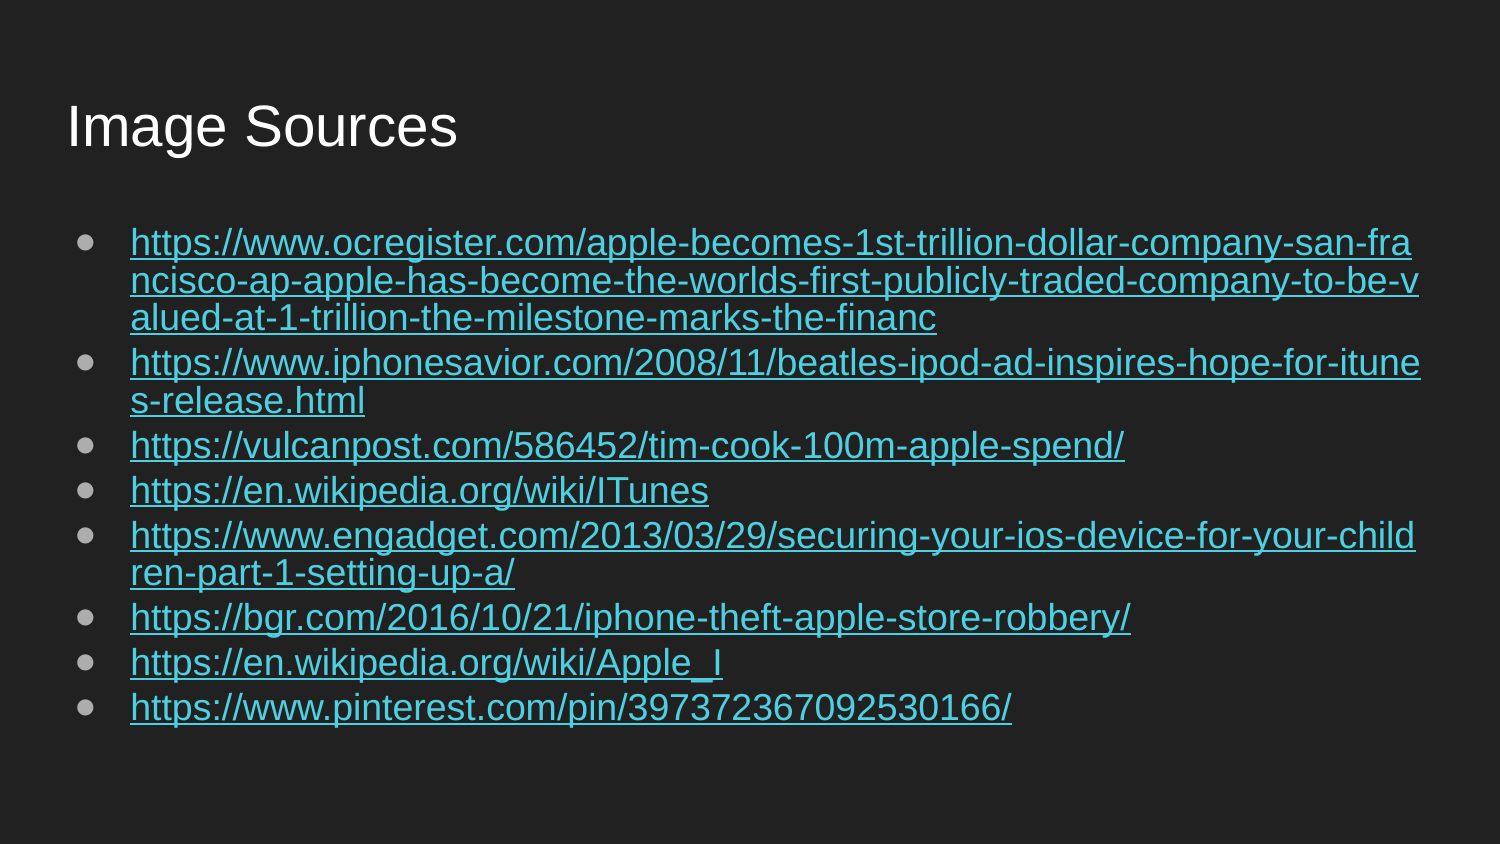

# Image Sources

https://www.ocregister.com/apple-becomes-1st-trillion-dollar-company-san-francisco-ap-apple-has-become-the-worlds-first-publicly-traded-company-to-be-valued-at-1-trillion-the-milestone-marks-the-financ
https://www.iphonesavior.com/2008/11/beatles-ipod-ad-inspires-hope-for-itunes-release.html
https://vulcanpost.com/586452/tim-cook-100m-apple-spend/
https://en.wikipedia.org/wiki/ITunes
https://www.engadget.com/2013/03/29/securing-your-ios-device-for-your-children-part-1-setting-up-a/
https://bgr.com/2016/10/21/iphone-theft-apple-store-robbery/
https://en.wikipedia.org/wiki/Apple_I
https://www.pinterest.com/pin/397372367092530166/